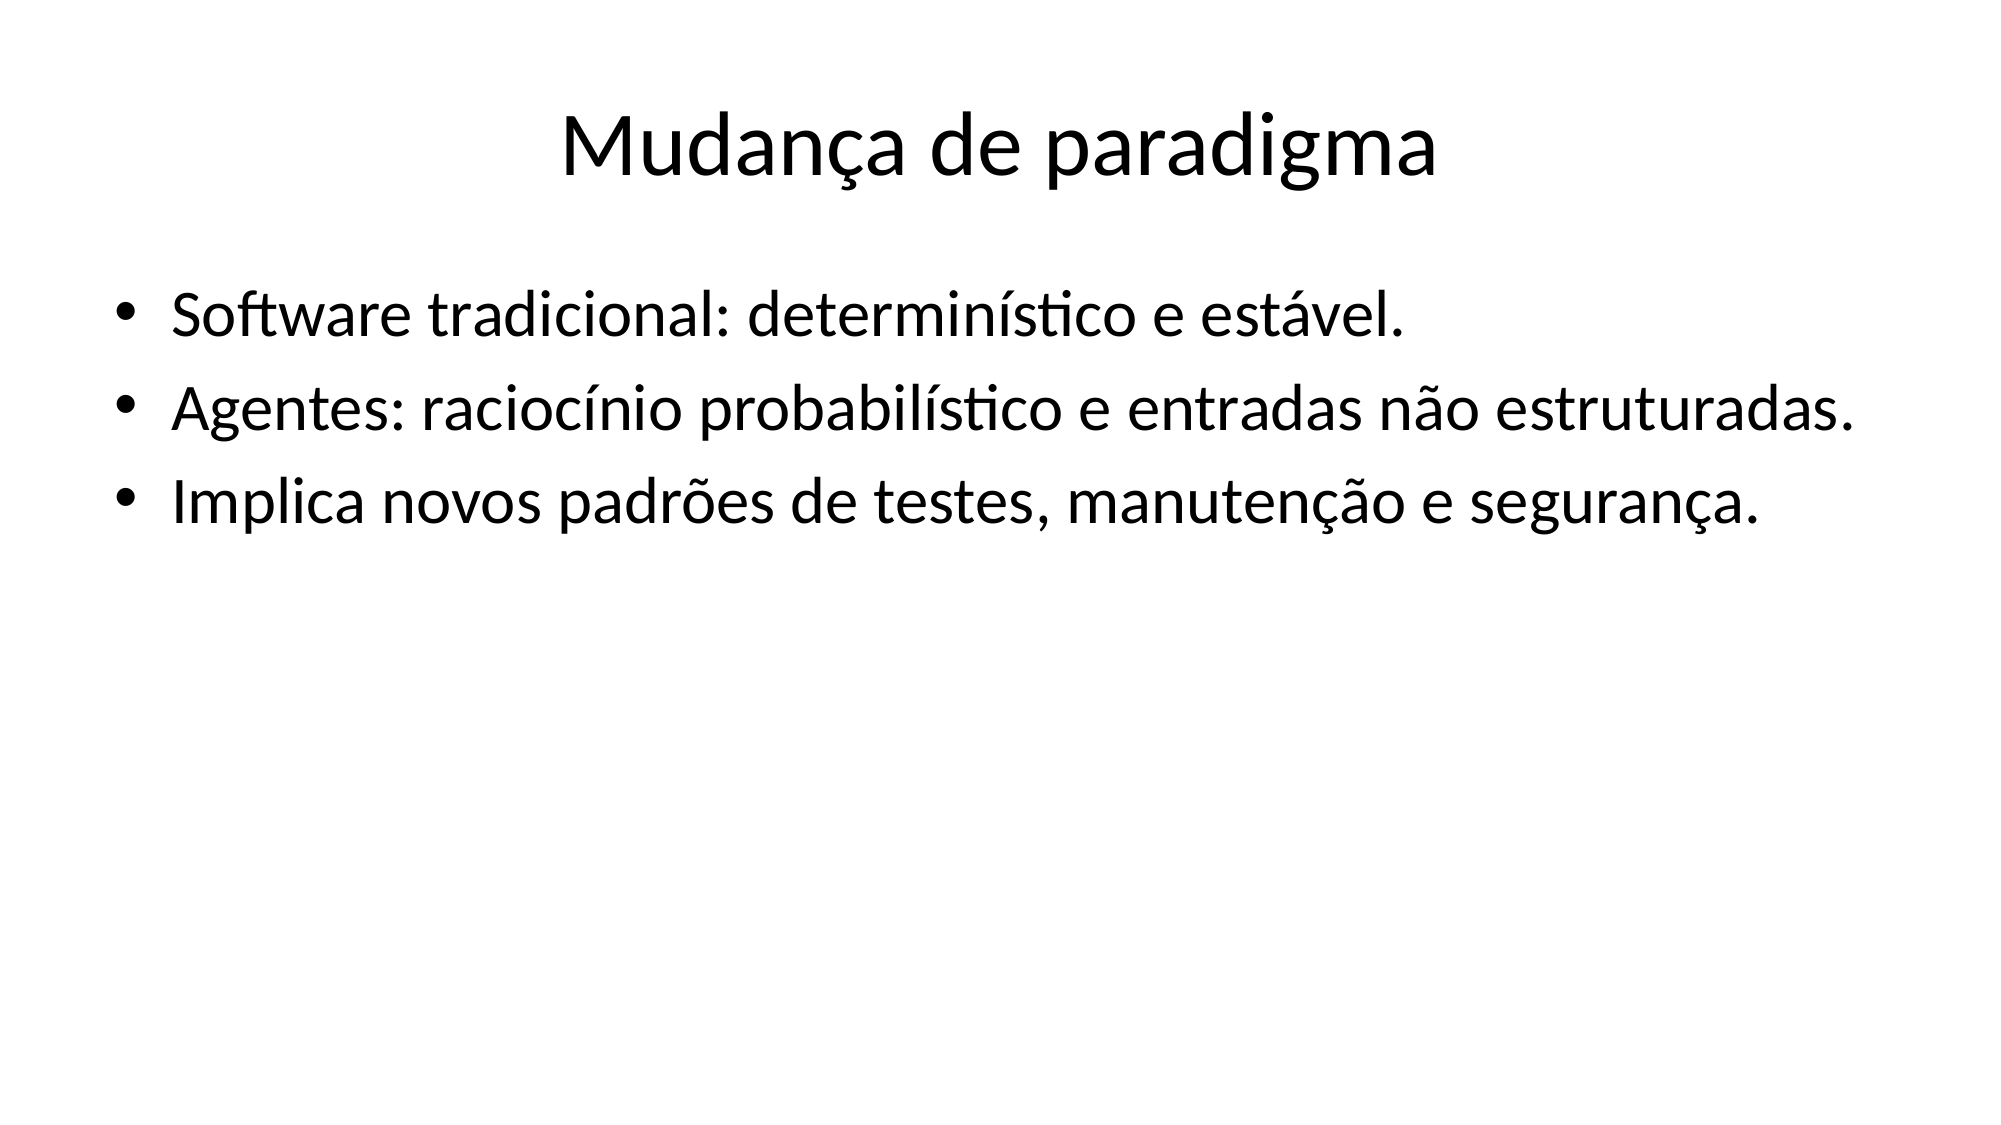

# Mudança de paradigma
Software tradicional: determinístico e estável.
Agentes: raciocínio probabilístico e entradas não estruturadas.
Implica novos padrões de testes, manutenção e segurança.